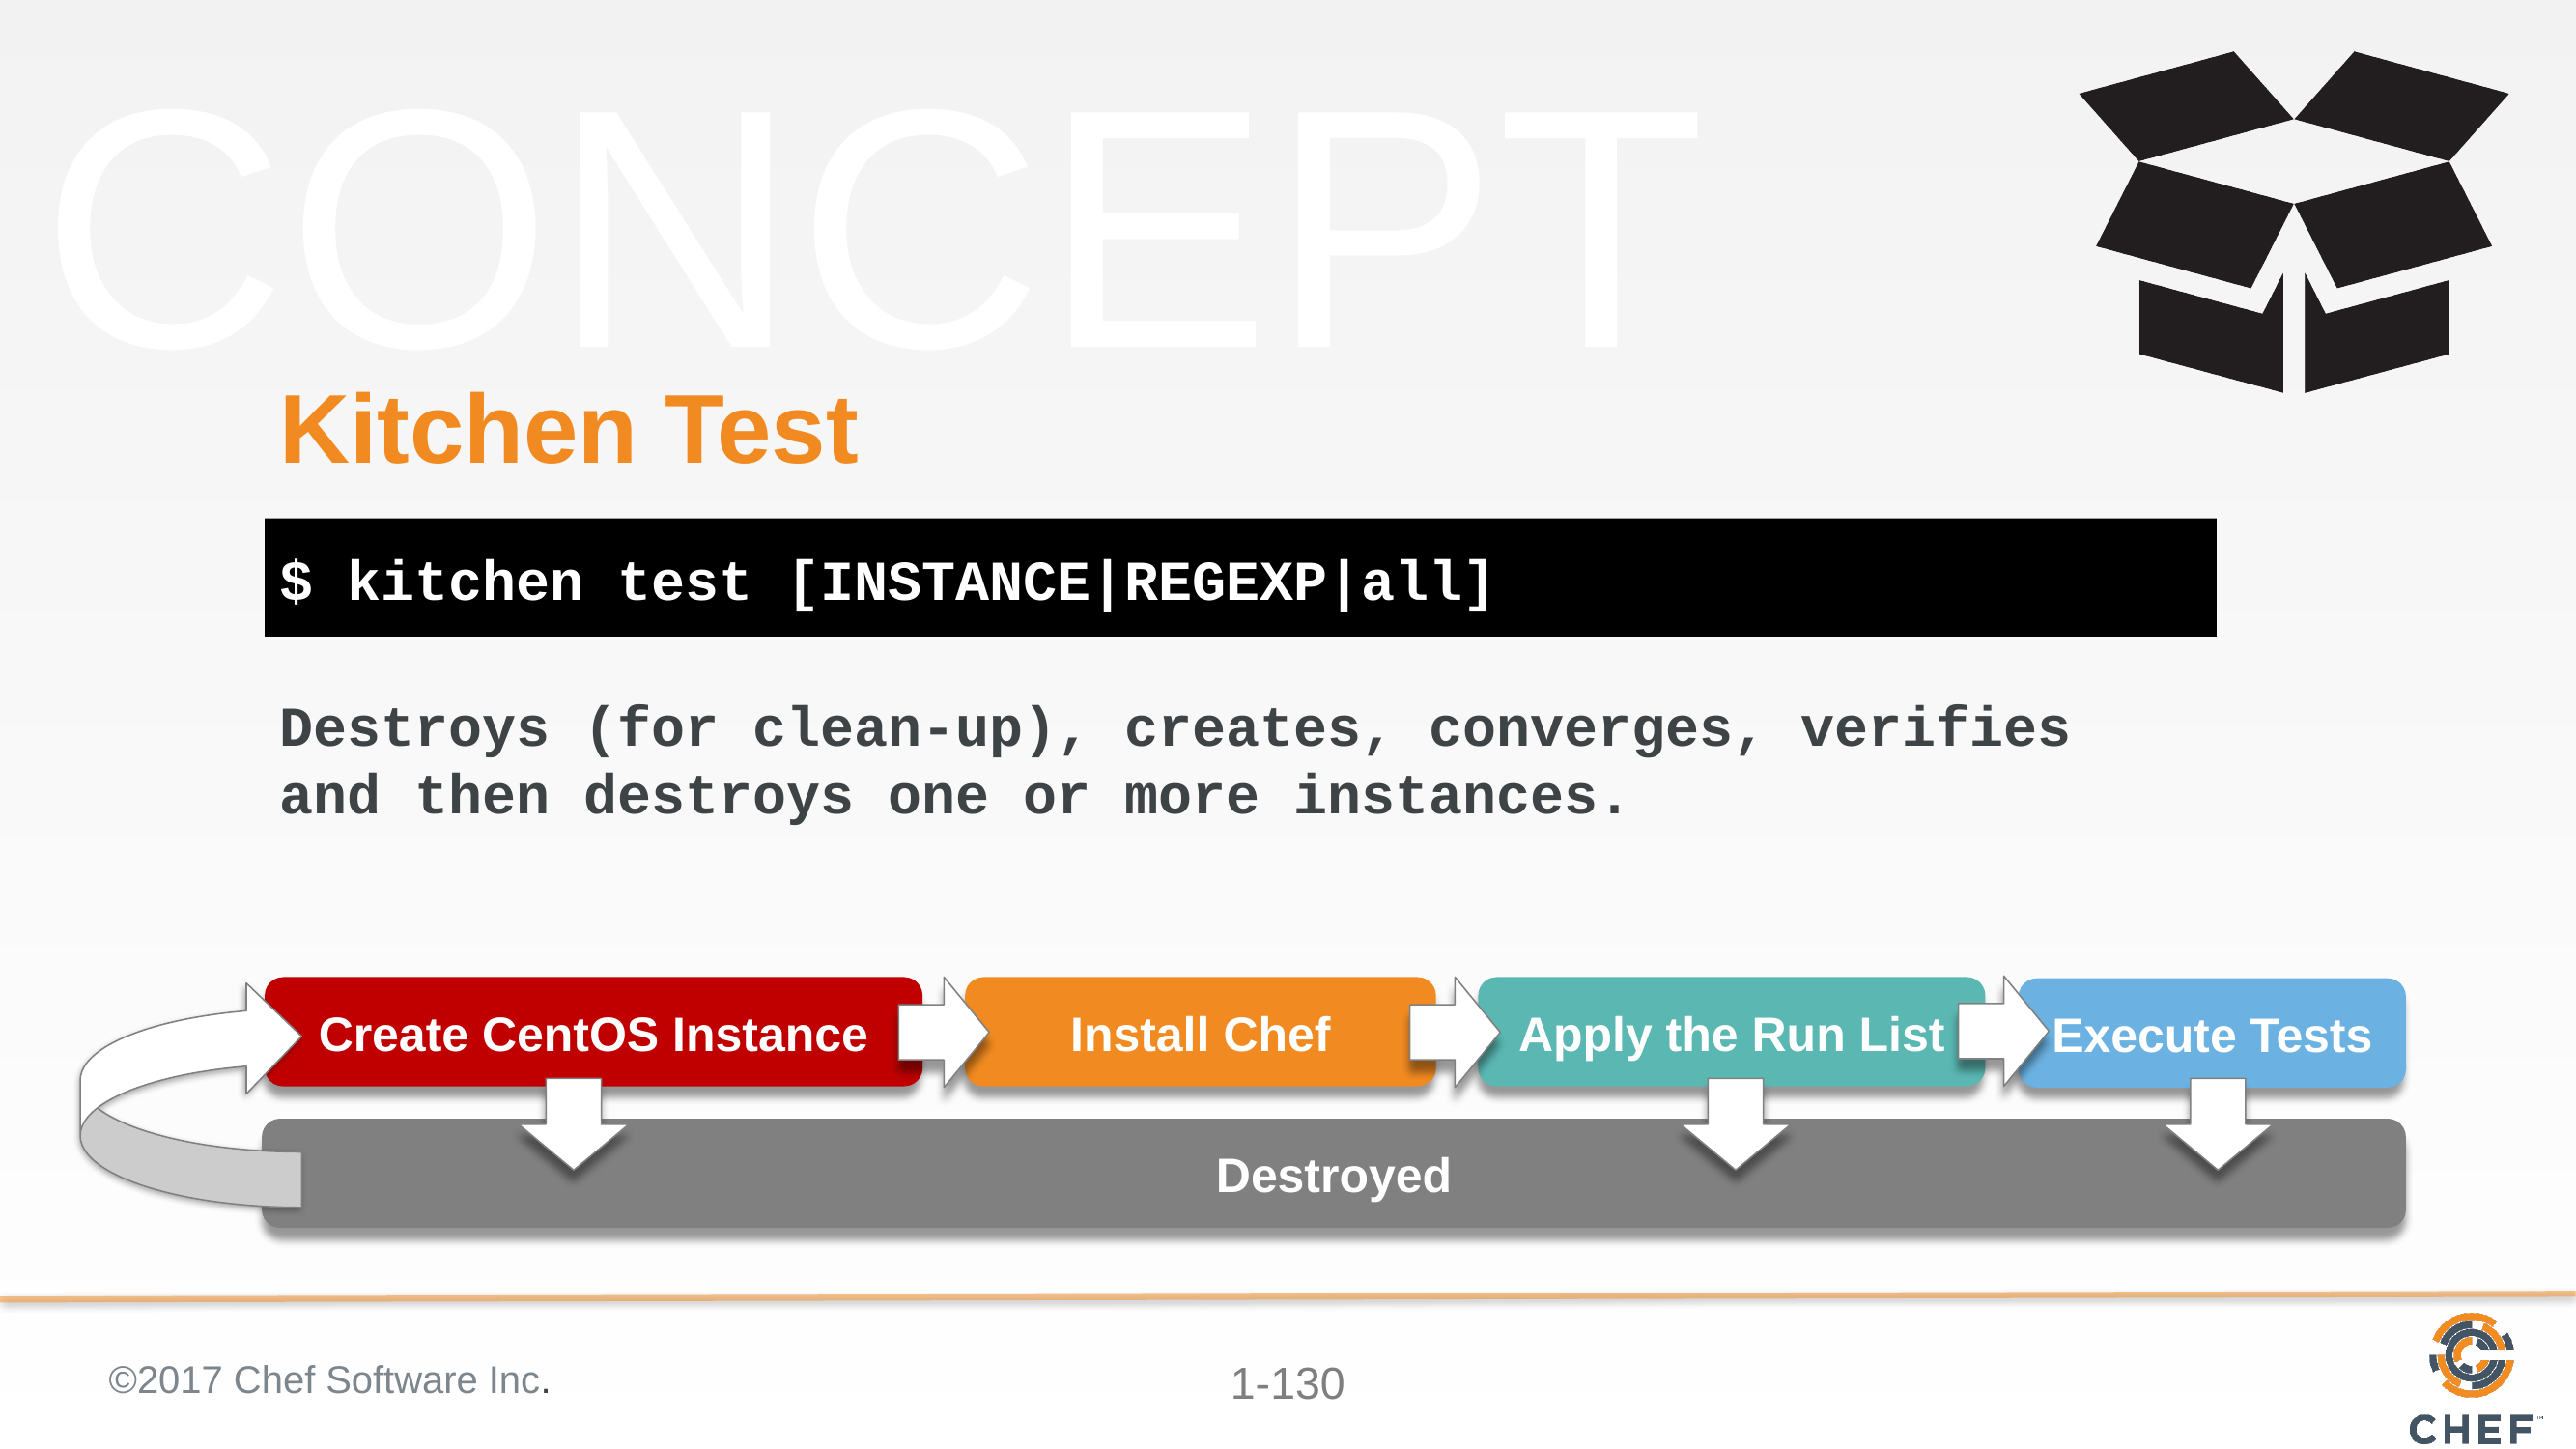

# Kitchen Test
$ kitchen test [INSTANCE|REGEXP|all]
Destroys (for clean-up), creates, converges, verifies
and then destroys one or more instances.

Create CentOS Instance

Install Chef

Apply the Run List
Execute Tests

Destroyed